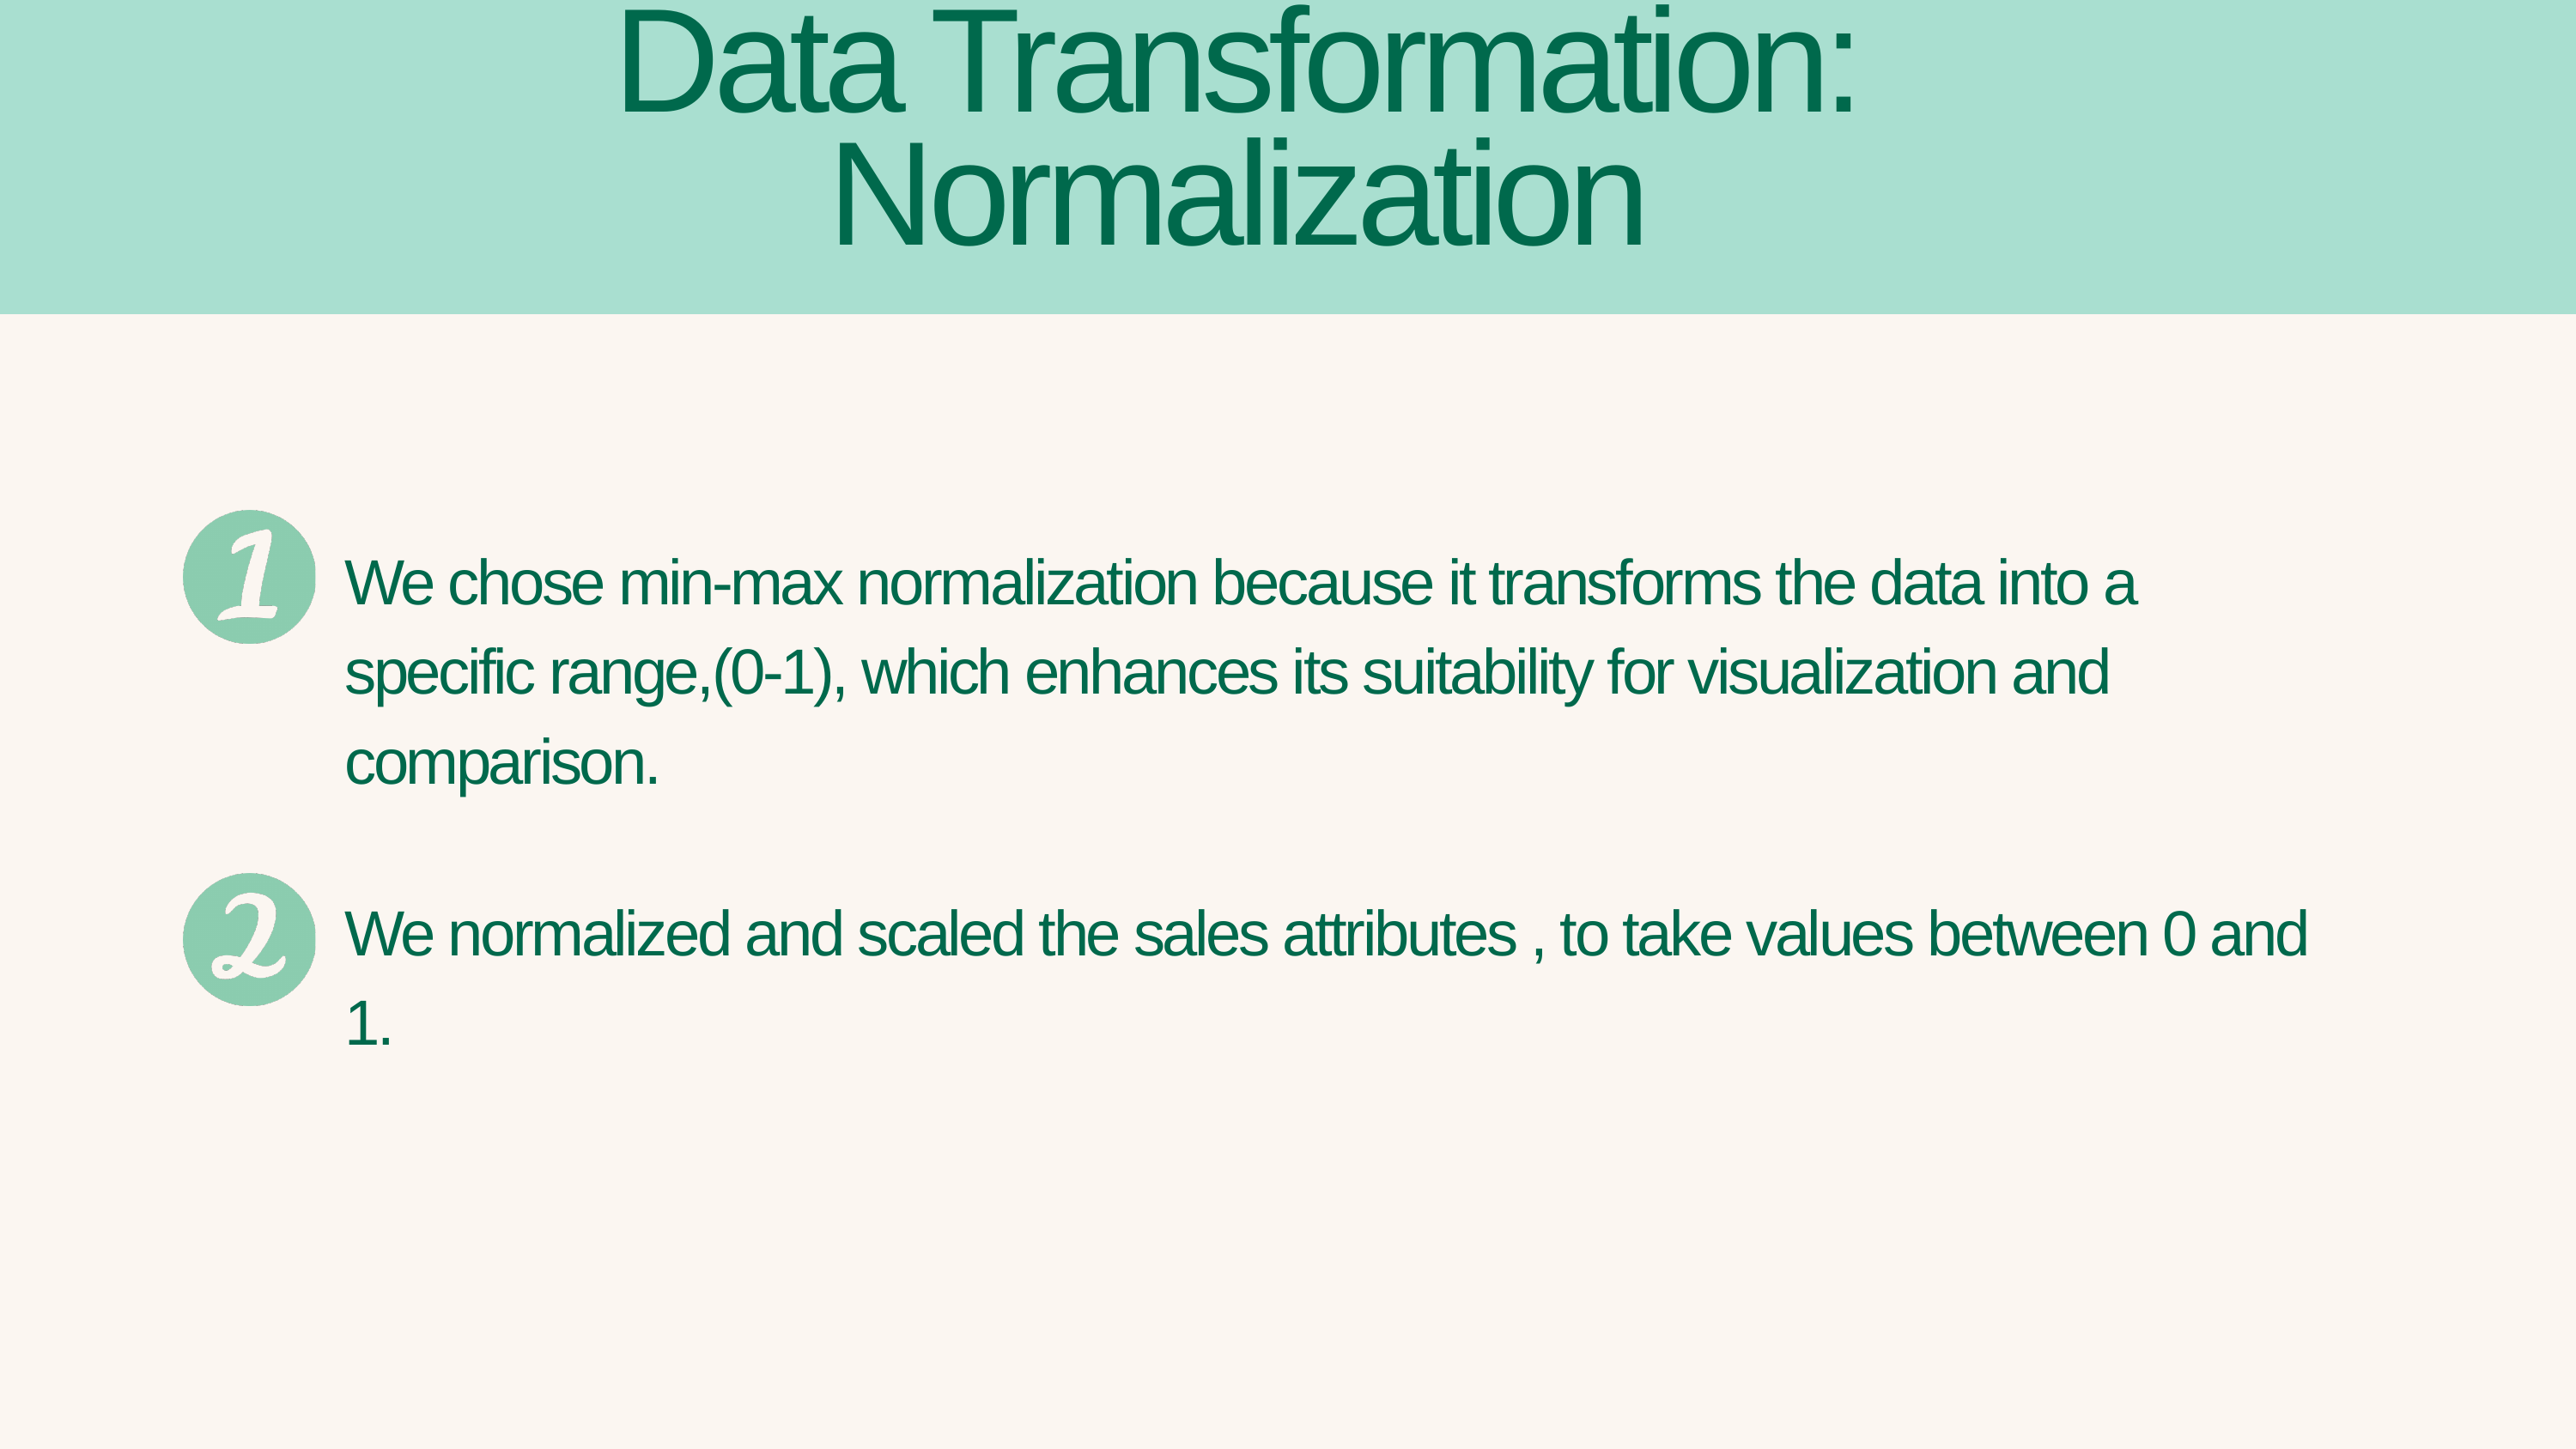

Data Transformation:
Normalization

We chose min-max normalization because it transforms the data into a specific range,(0-1), which enhances its suitability for visualization and comparison.

We normalized and scaled the sales attributes , to take values between 0 and 1.